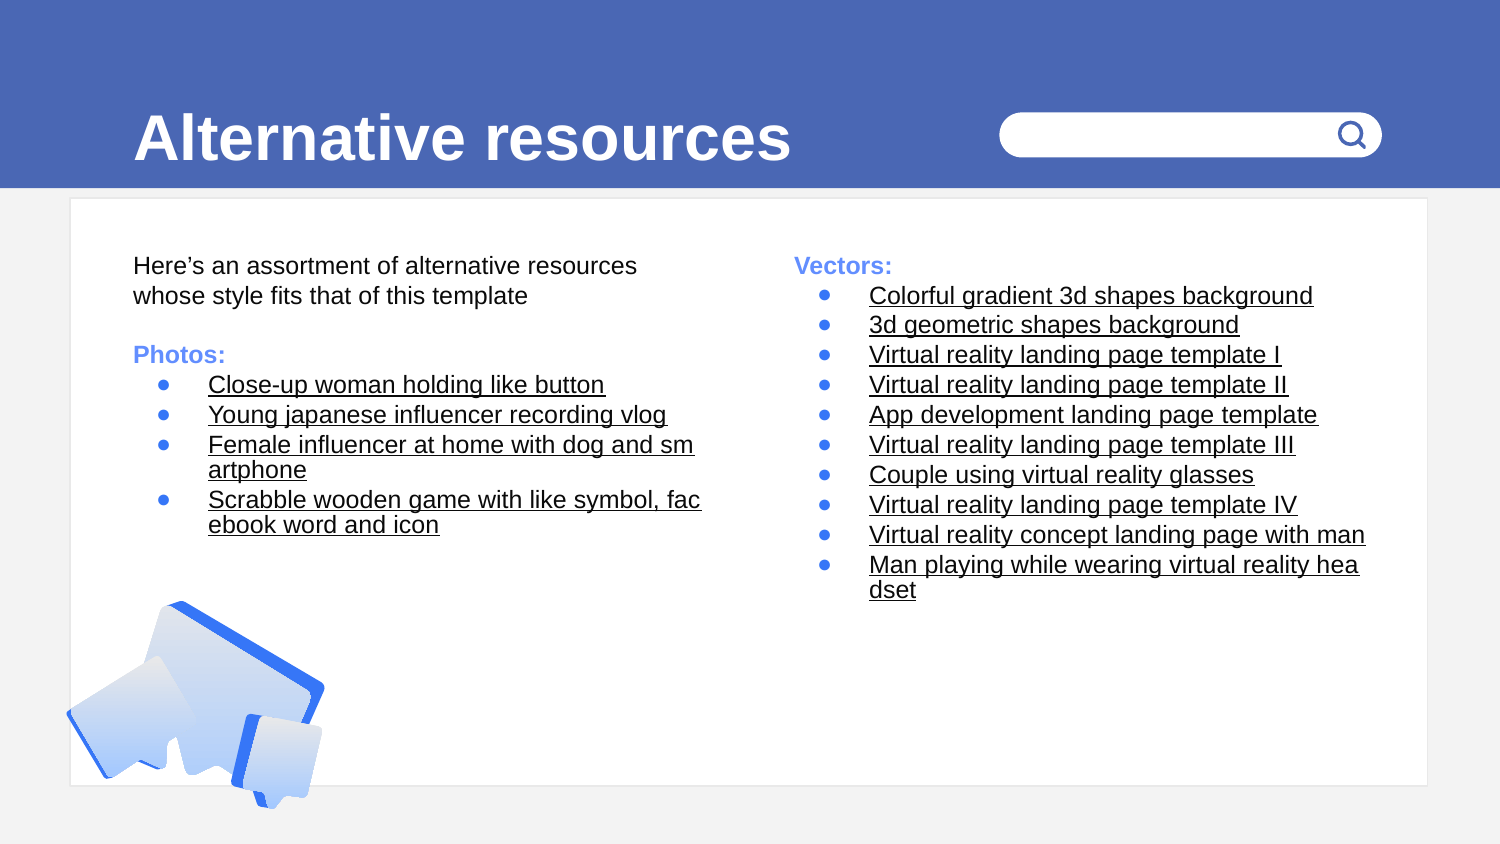

# Alternative resources
Here’s an assortment of alternative resources whose style fits that of this template

Photos:
Close-up woman holding like button
Young japanese influencer recording vlog
Female influencer at home with dog and smartphone
Scrabble wooden game with like symbol, facebook word and icon
Vectors:
Colorful gradient 3d shapes background
3d geometric shapes background
Virtual reality landing page template I
Virtual reality landing page template II
App development landing page template
Virtual reality landing page template III
Couple using virtual reality glasses
Virtual reality landing page template IV
Virtual reality concept landing page with man
Man playing while wearing virtual reality headset